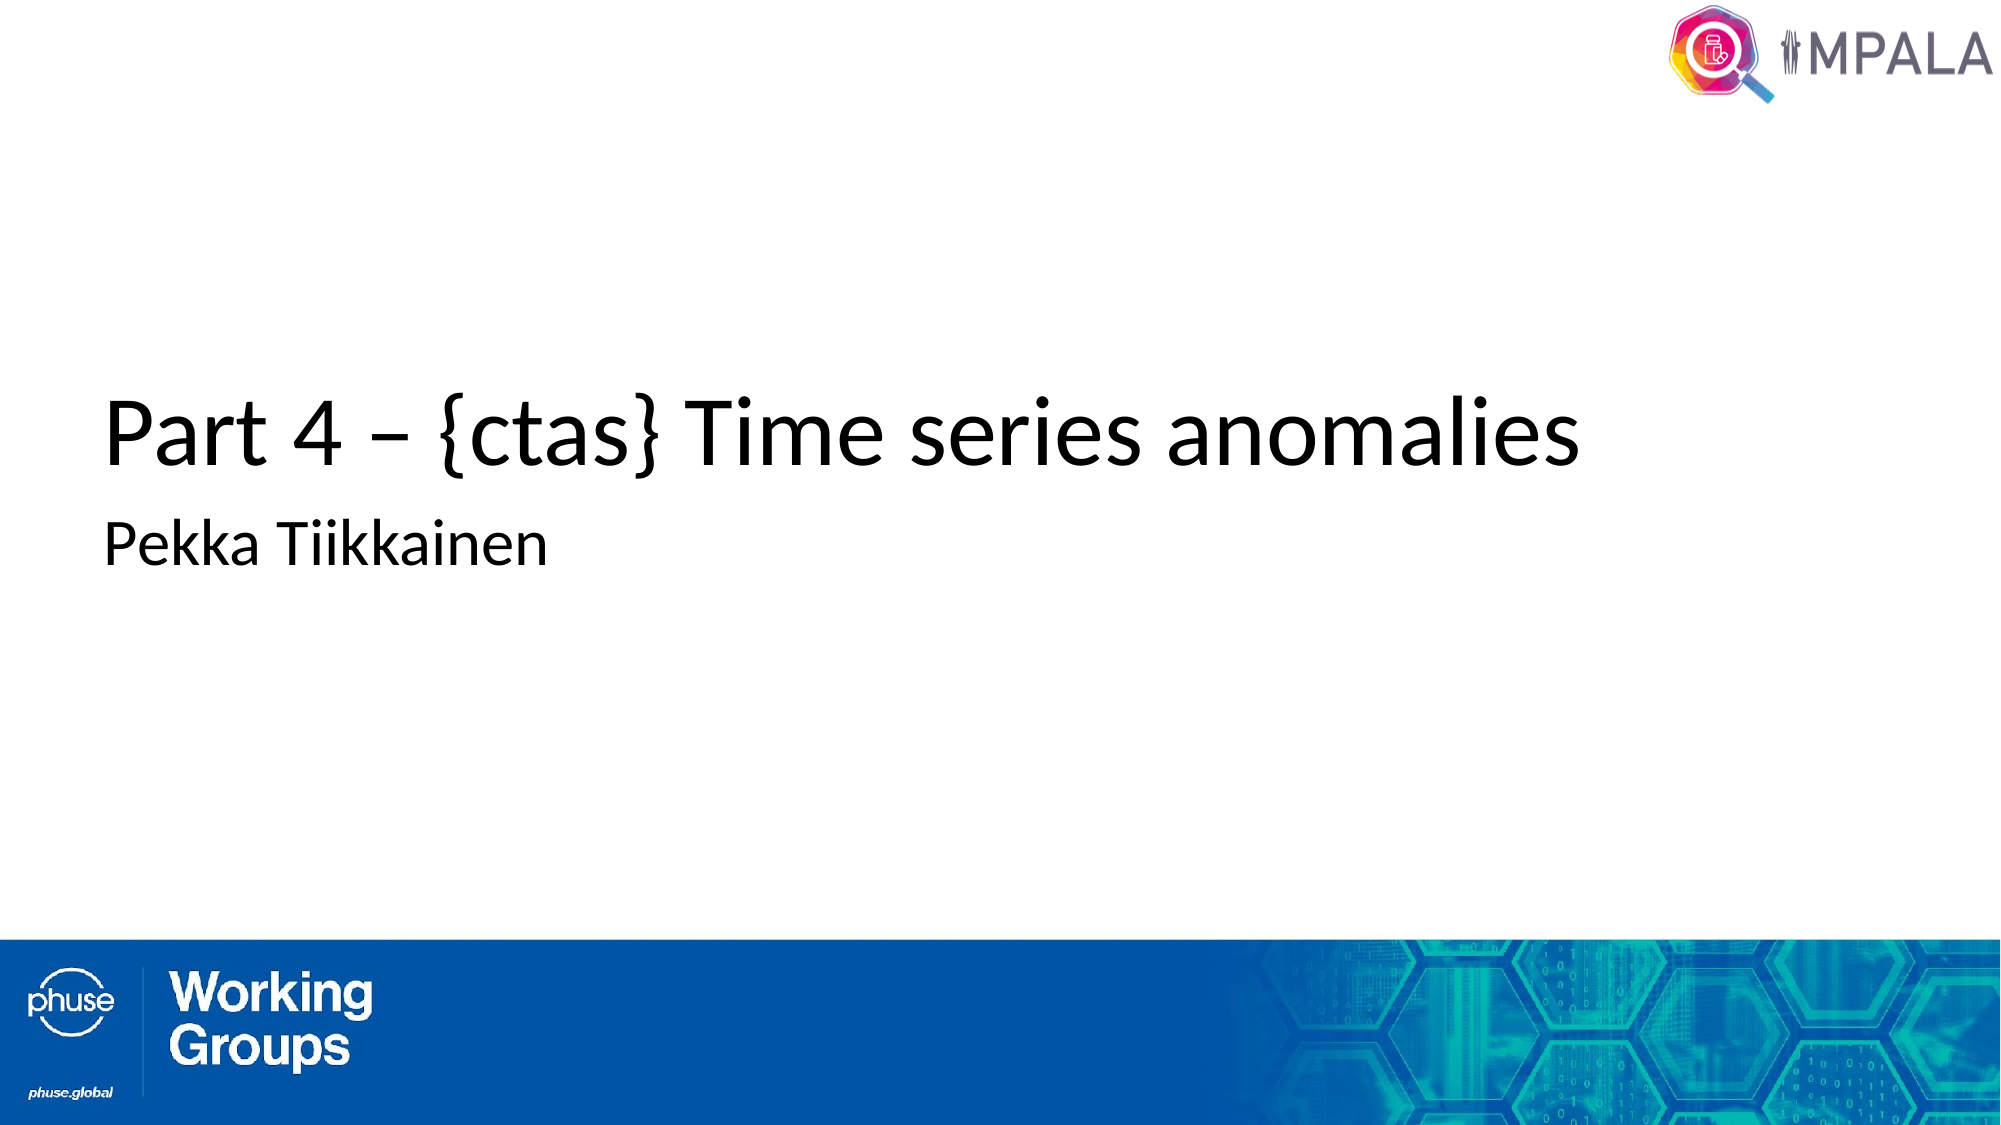

Part 4 – {ctas} Time series anomalies
Pekka Tiikkainen